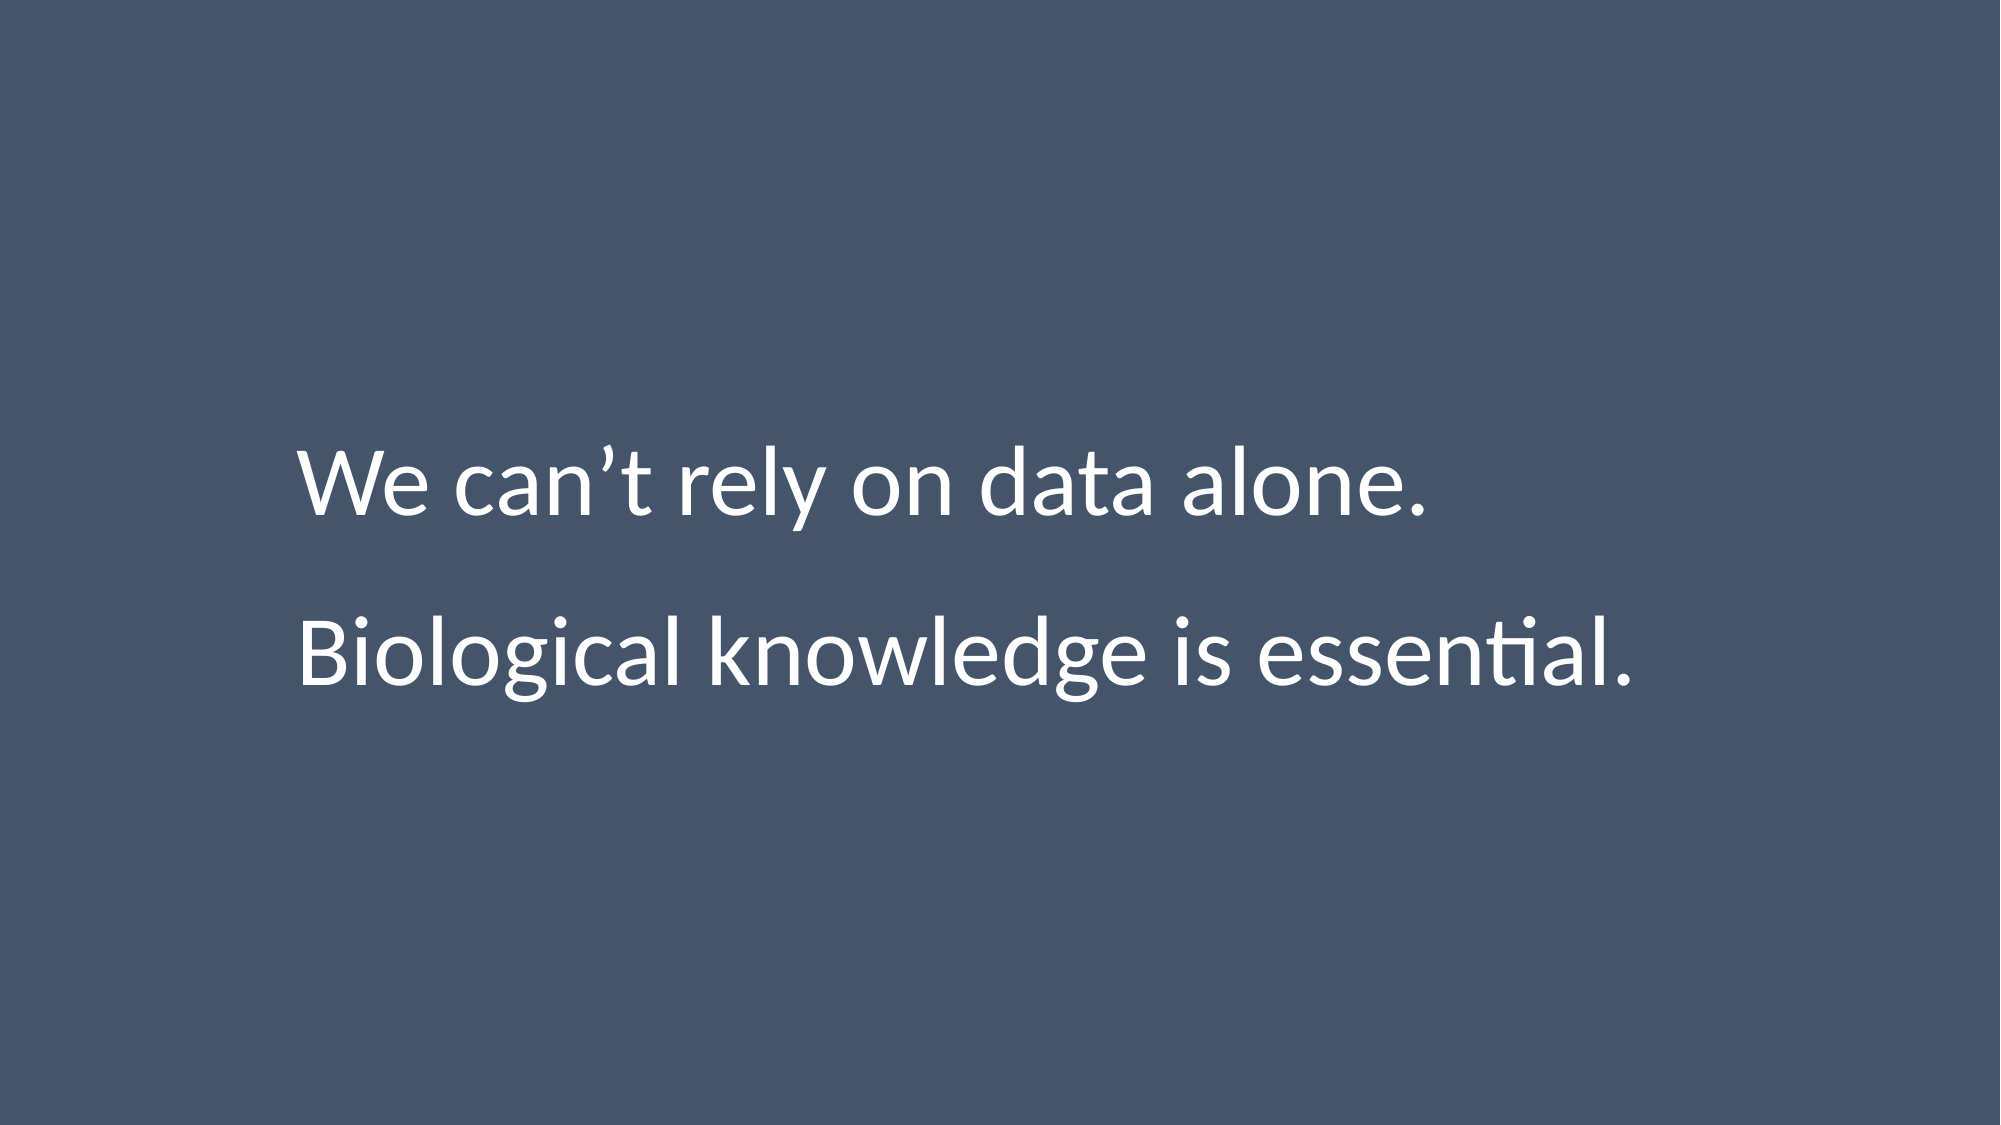

We can’t rely on data alone.

Biological knowledge is essential.